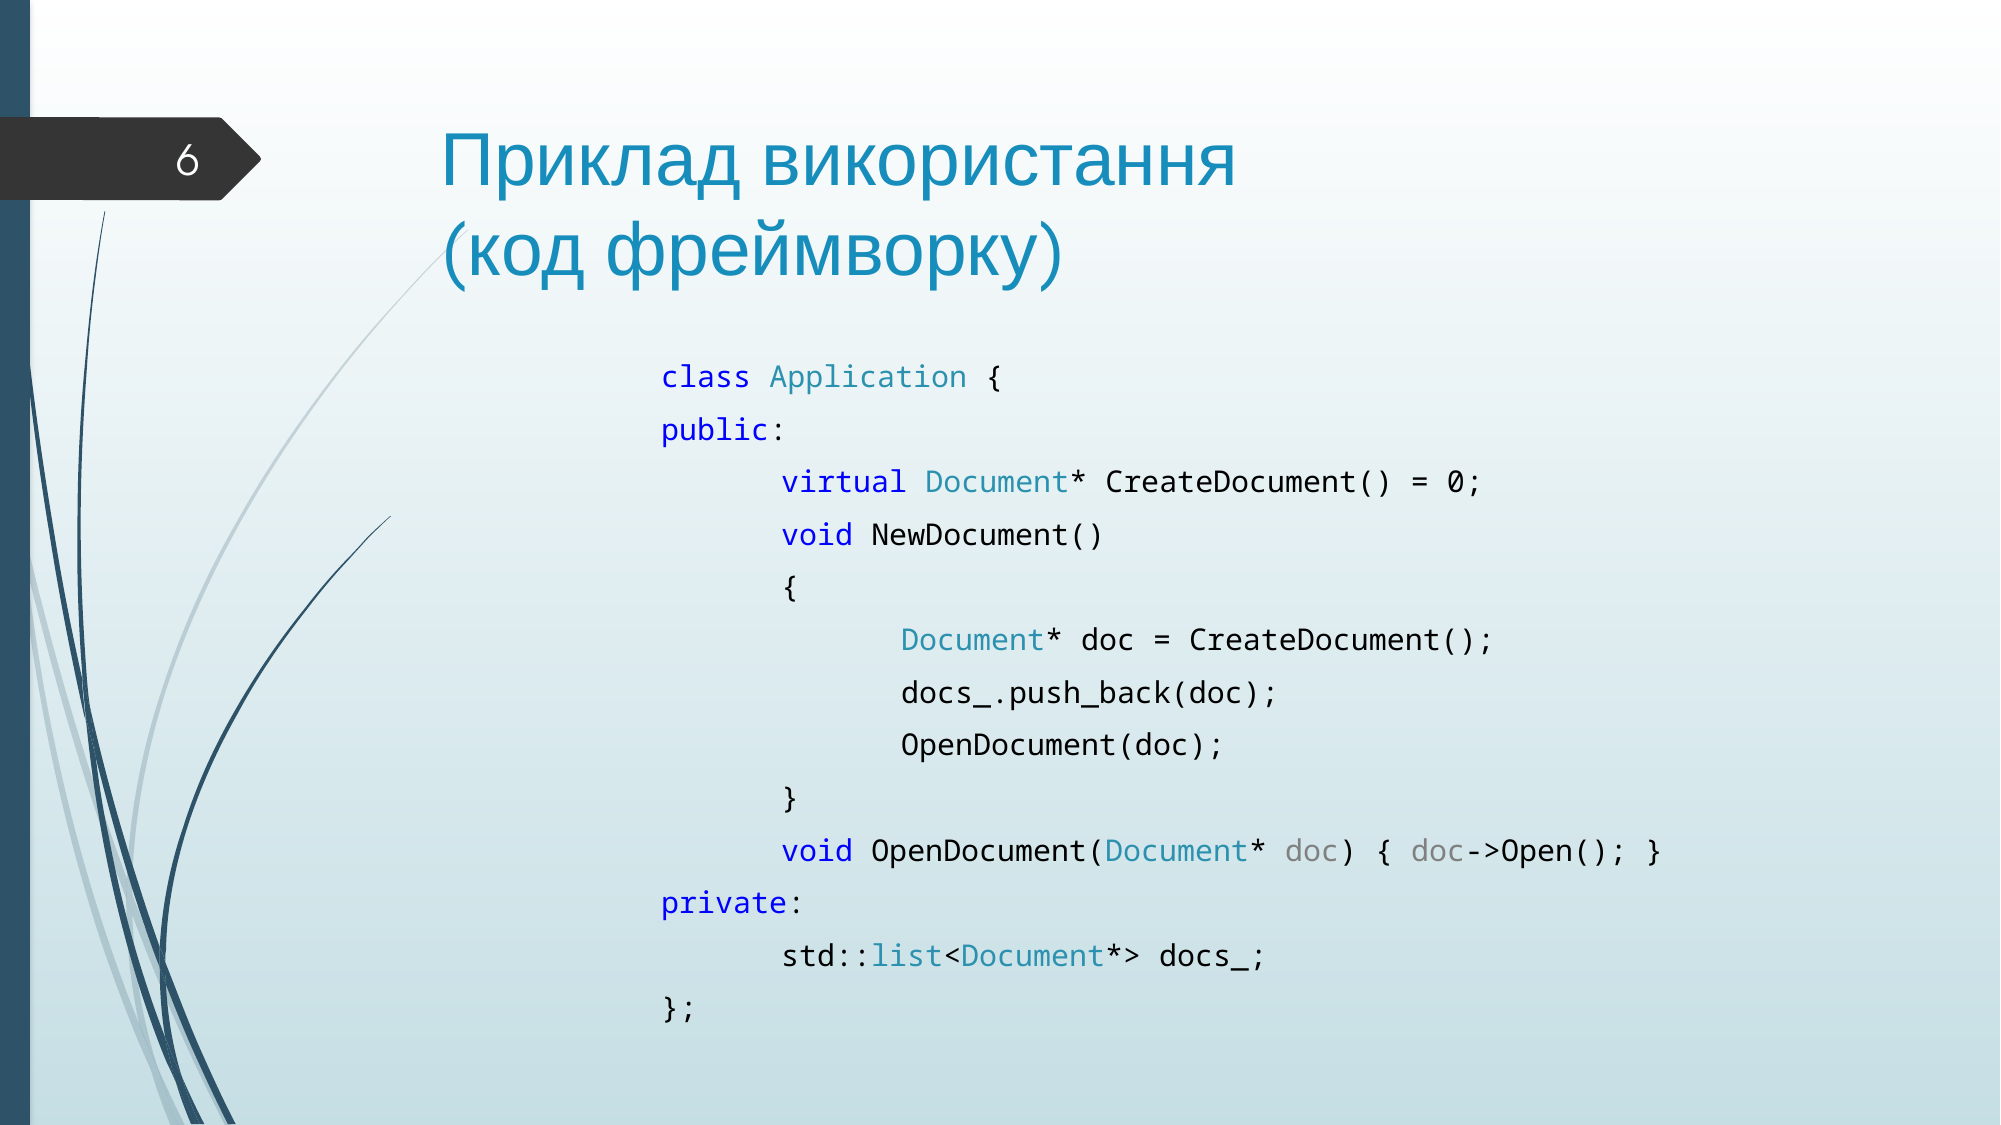

# Приклад використання (код фреймворку)
6
class Application {
public:
	virtual Document* CreateDocument() = 0;
	void NewDocument()
	{
		Document* doc = CreateDocument();
		docs_.push_back(doc);
		OpenDocument(doc);
	}
	void OpenDocument(Document* doc) { doc->Open(); }
private:
	std::list<Document*> docs_;
};